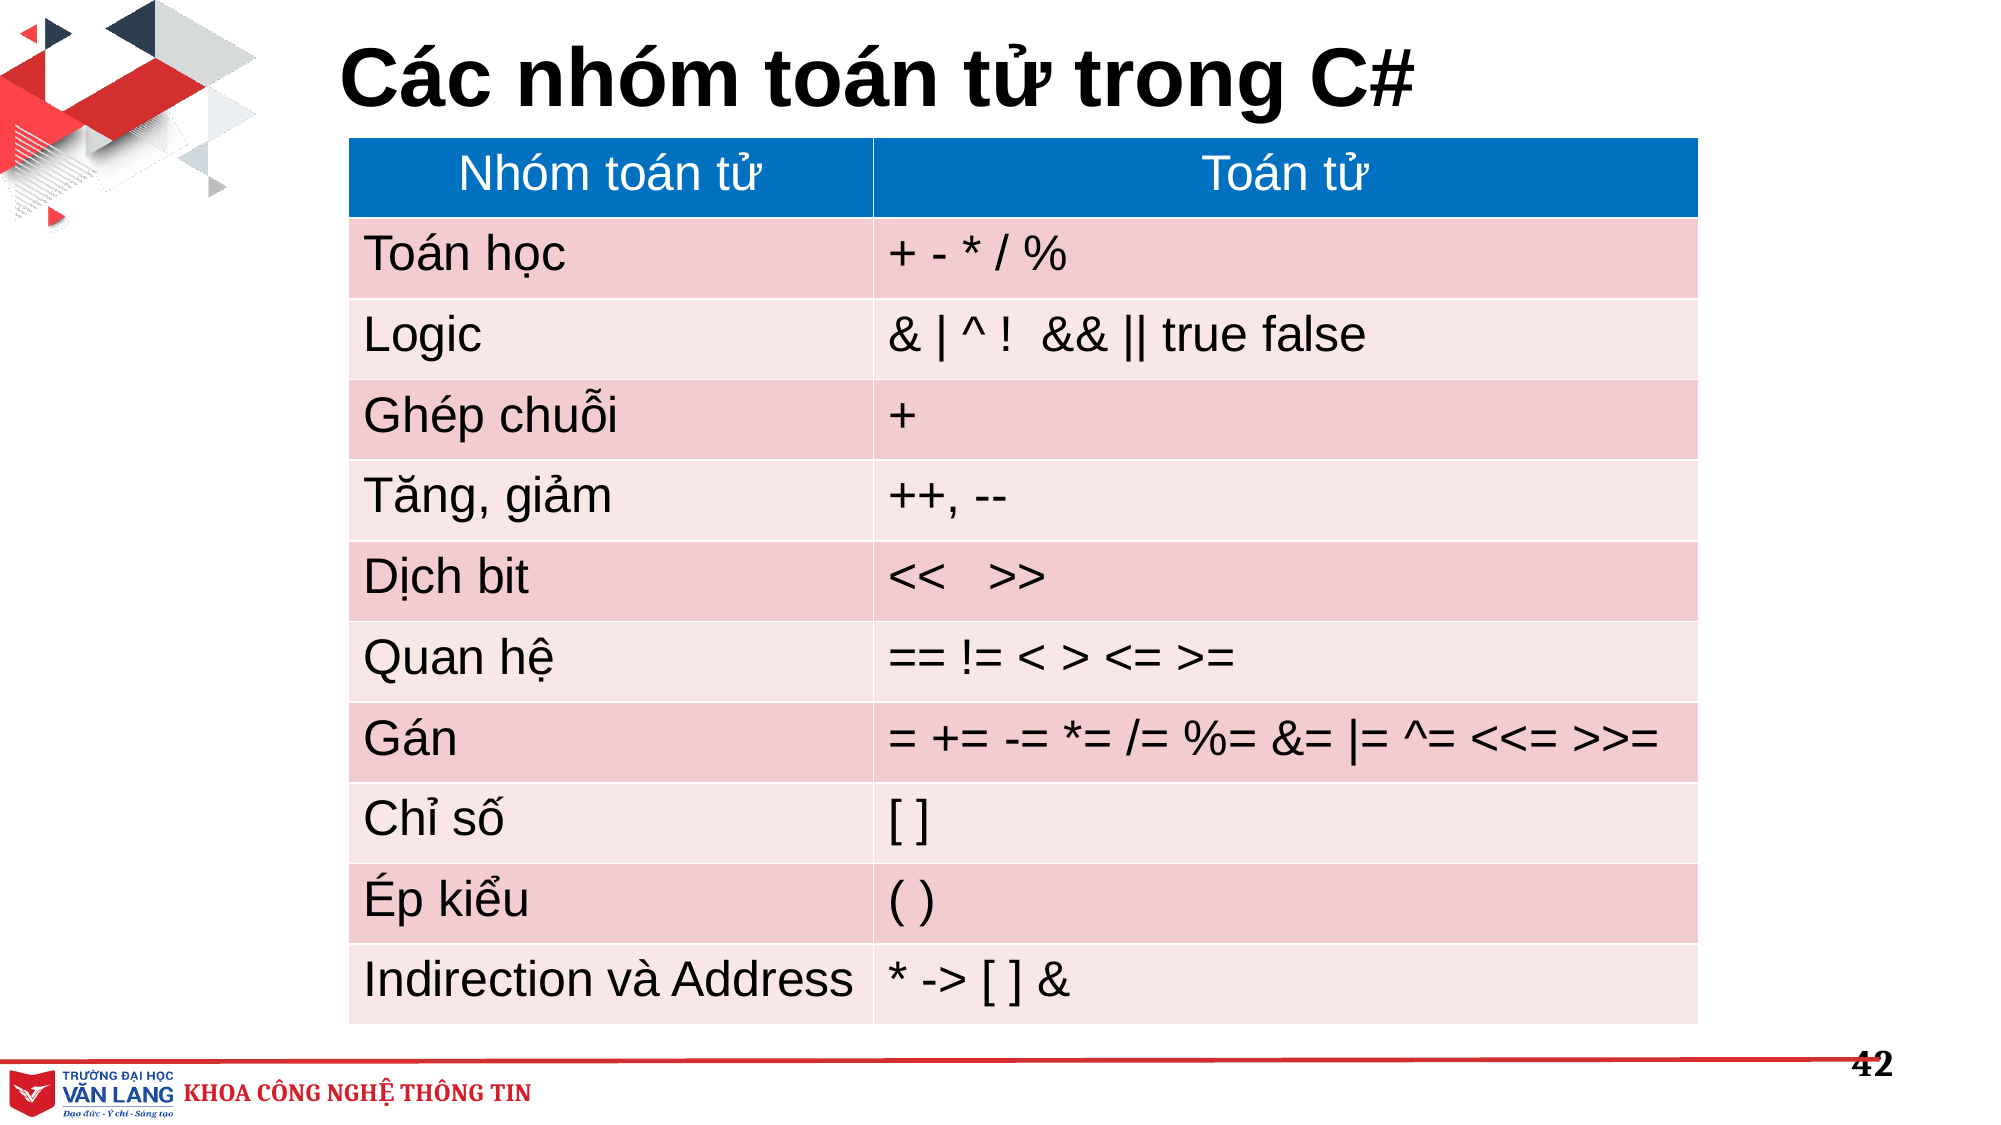

# Các nhóm toán tử trong C#
| Nhóm toán tử | Toán tử |
| --- | --- |
| Toán học | + - \* / % |
| Logic | & | ^ ! && || true false |
| Ghép chuỗi | + |
| Tăng, giảm | ++, -- |
| Dịch bit | << >> |
| Quan hệ | == != < > <= >= |
| Gán | = += -= \*= /= %= &= |= ^= <<= >>= |
| Chỉ số | [ ] |
| Ép kiểu | ( ) |
| Indirection và Address | \* -> [ ] & |